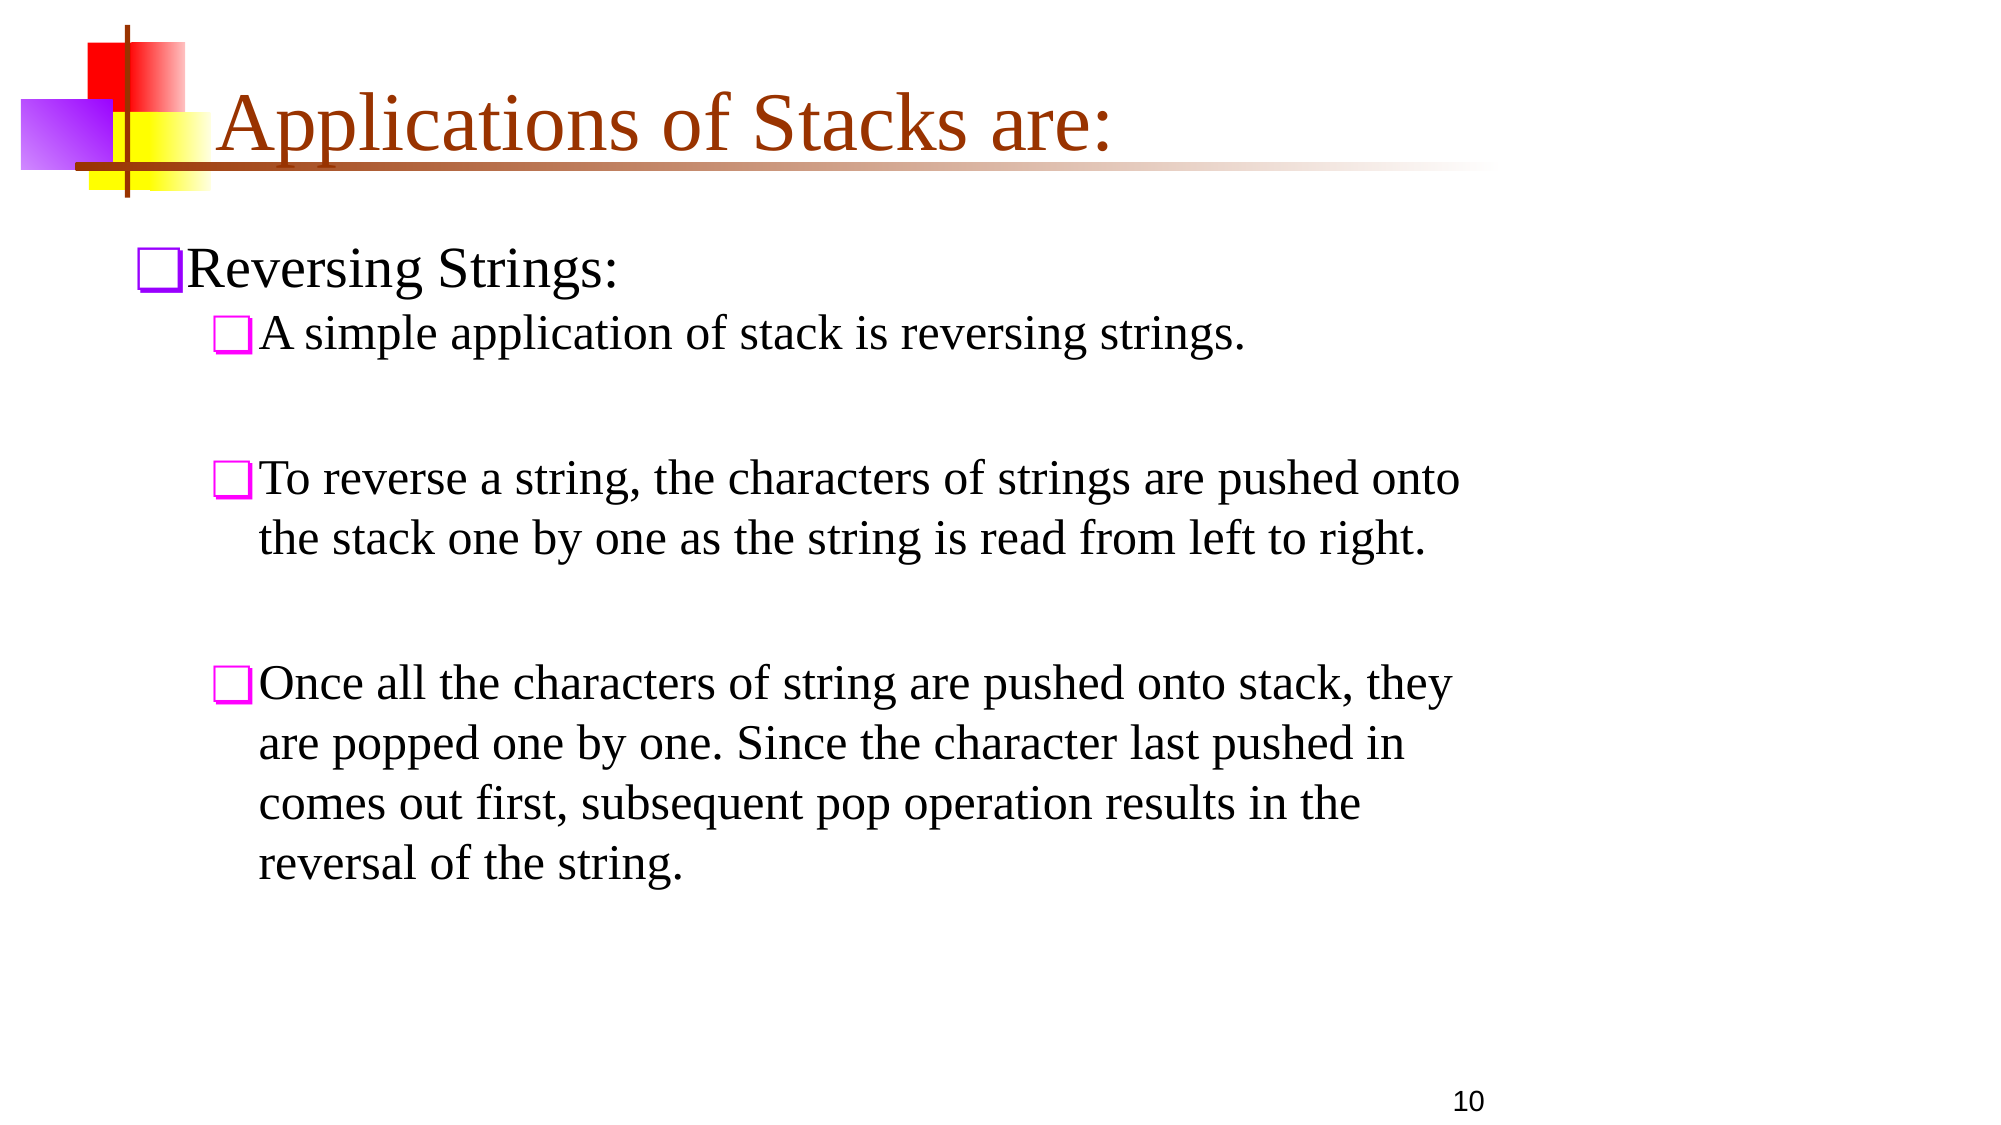

# Applications of Stacks are:
Reversing Strings:
A simple application of stack is reversing strings.

To reverse a string, the characters of strings are pushed onto the stack one by one as the string is read from left to right.

Once all the characters of string are pushed onto stack, they are popped one by one. Since the character last pushed in comes out first, subsequent pop operation results in the reversal of the string.

10